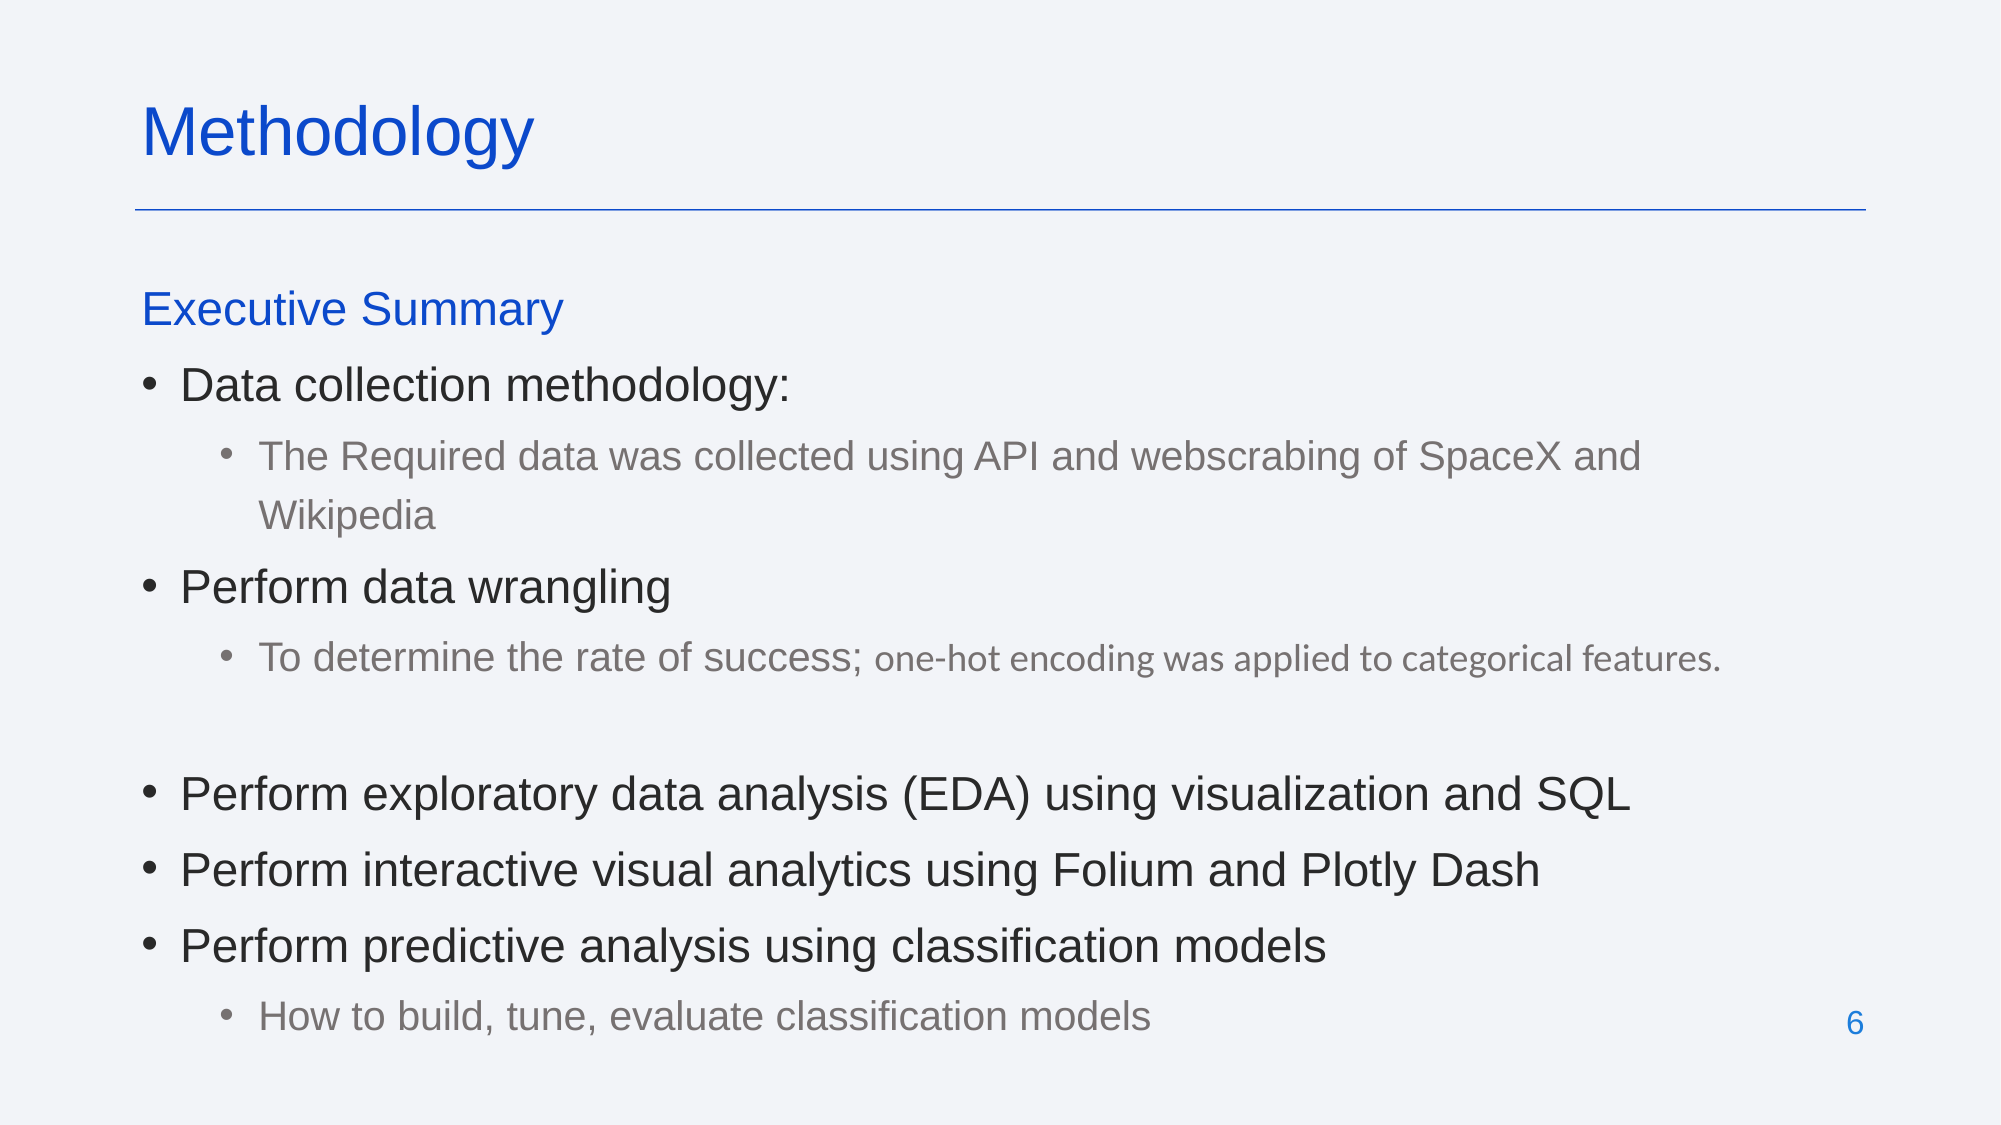

Methodology
Executive Summary
Data collection methodology:
The Required data was collected using API and webscrabing of SpaceX and Wikipedia
Perform data wrangling
To determine the rate of success; one-hot encoding was applied to categorical features.

Perform exploratory data analysis (EDA) using visualization and SQL
Perform interactive visual analytics using Folium and Plotly Dash
Perform predictive analysis using classification models
How to build, tune, evaluate classification models

6